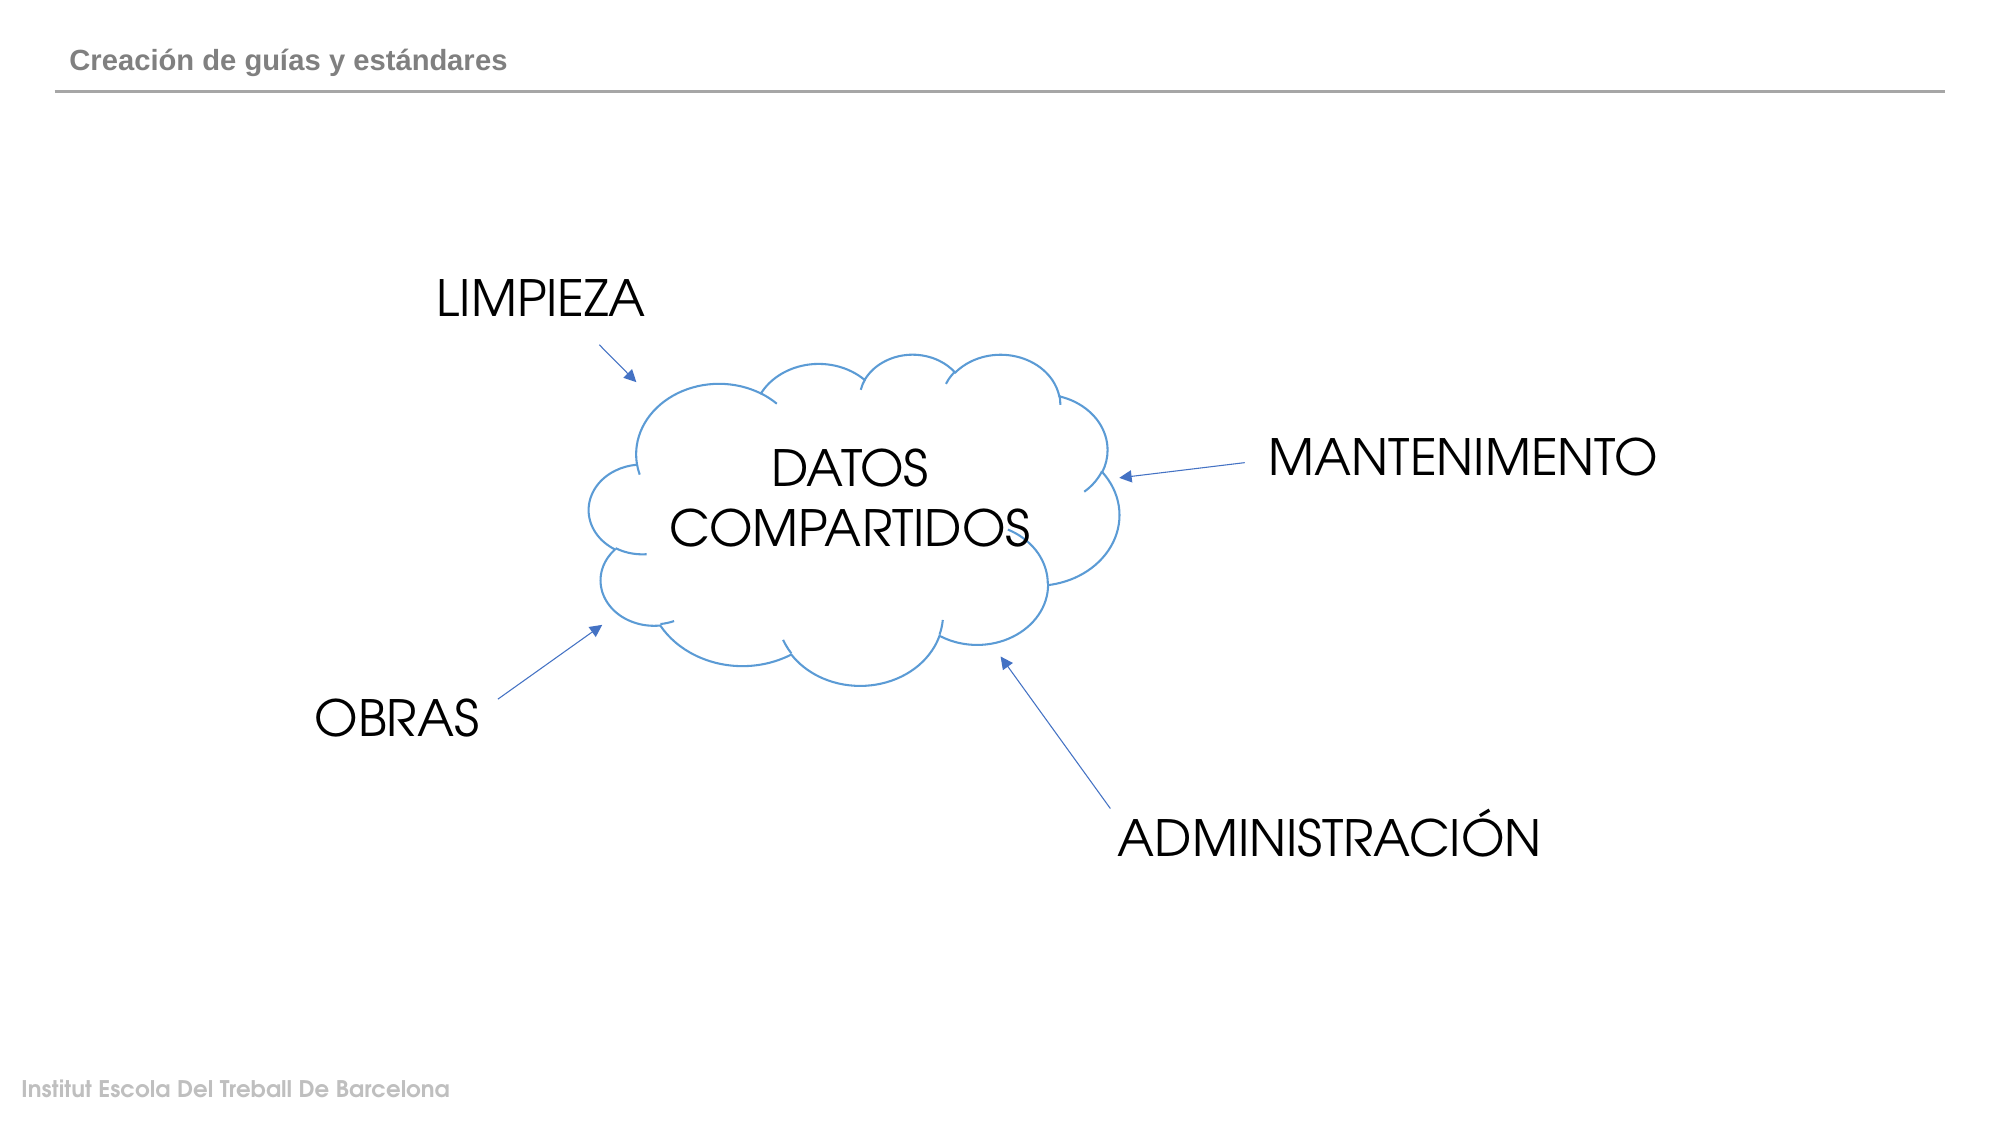

Creación de guías y estándares
LIMPIEZA

MANTENIMENTO

DATOS COMPARTIDOS
OBRAS

ADMINISTRACIÓN

 Institut Escola Del Treball De Barcelona